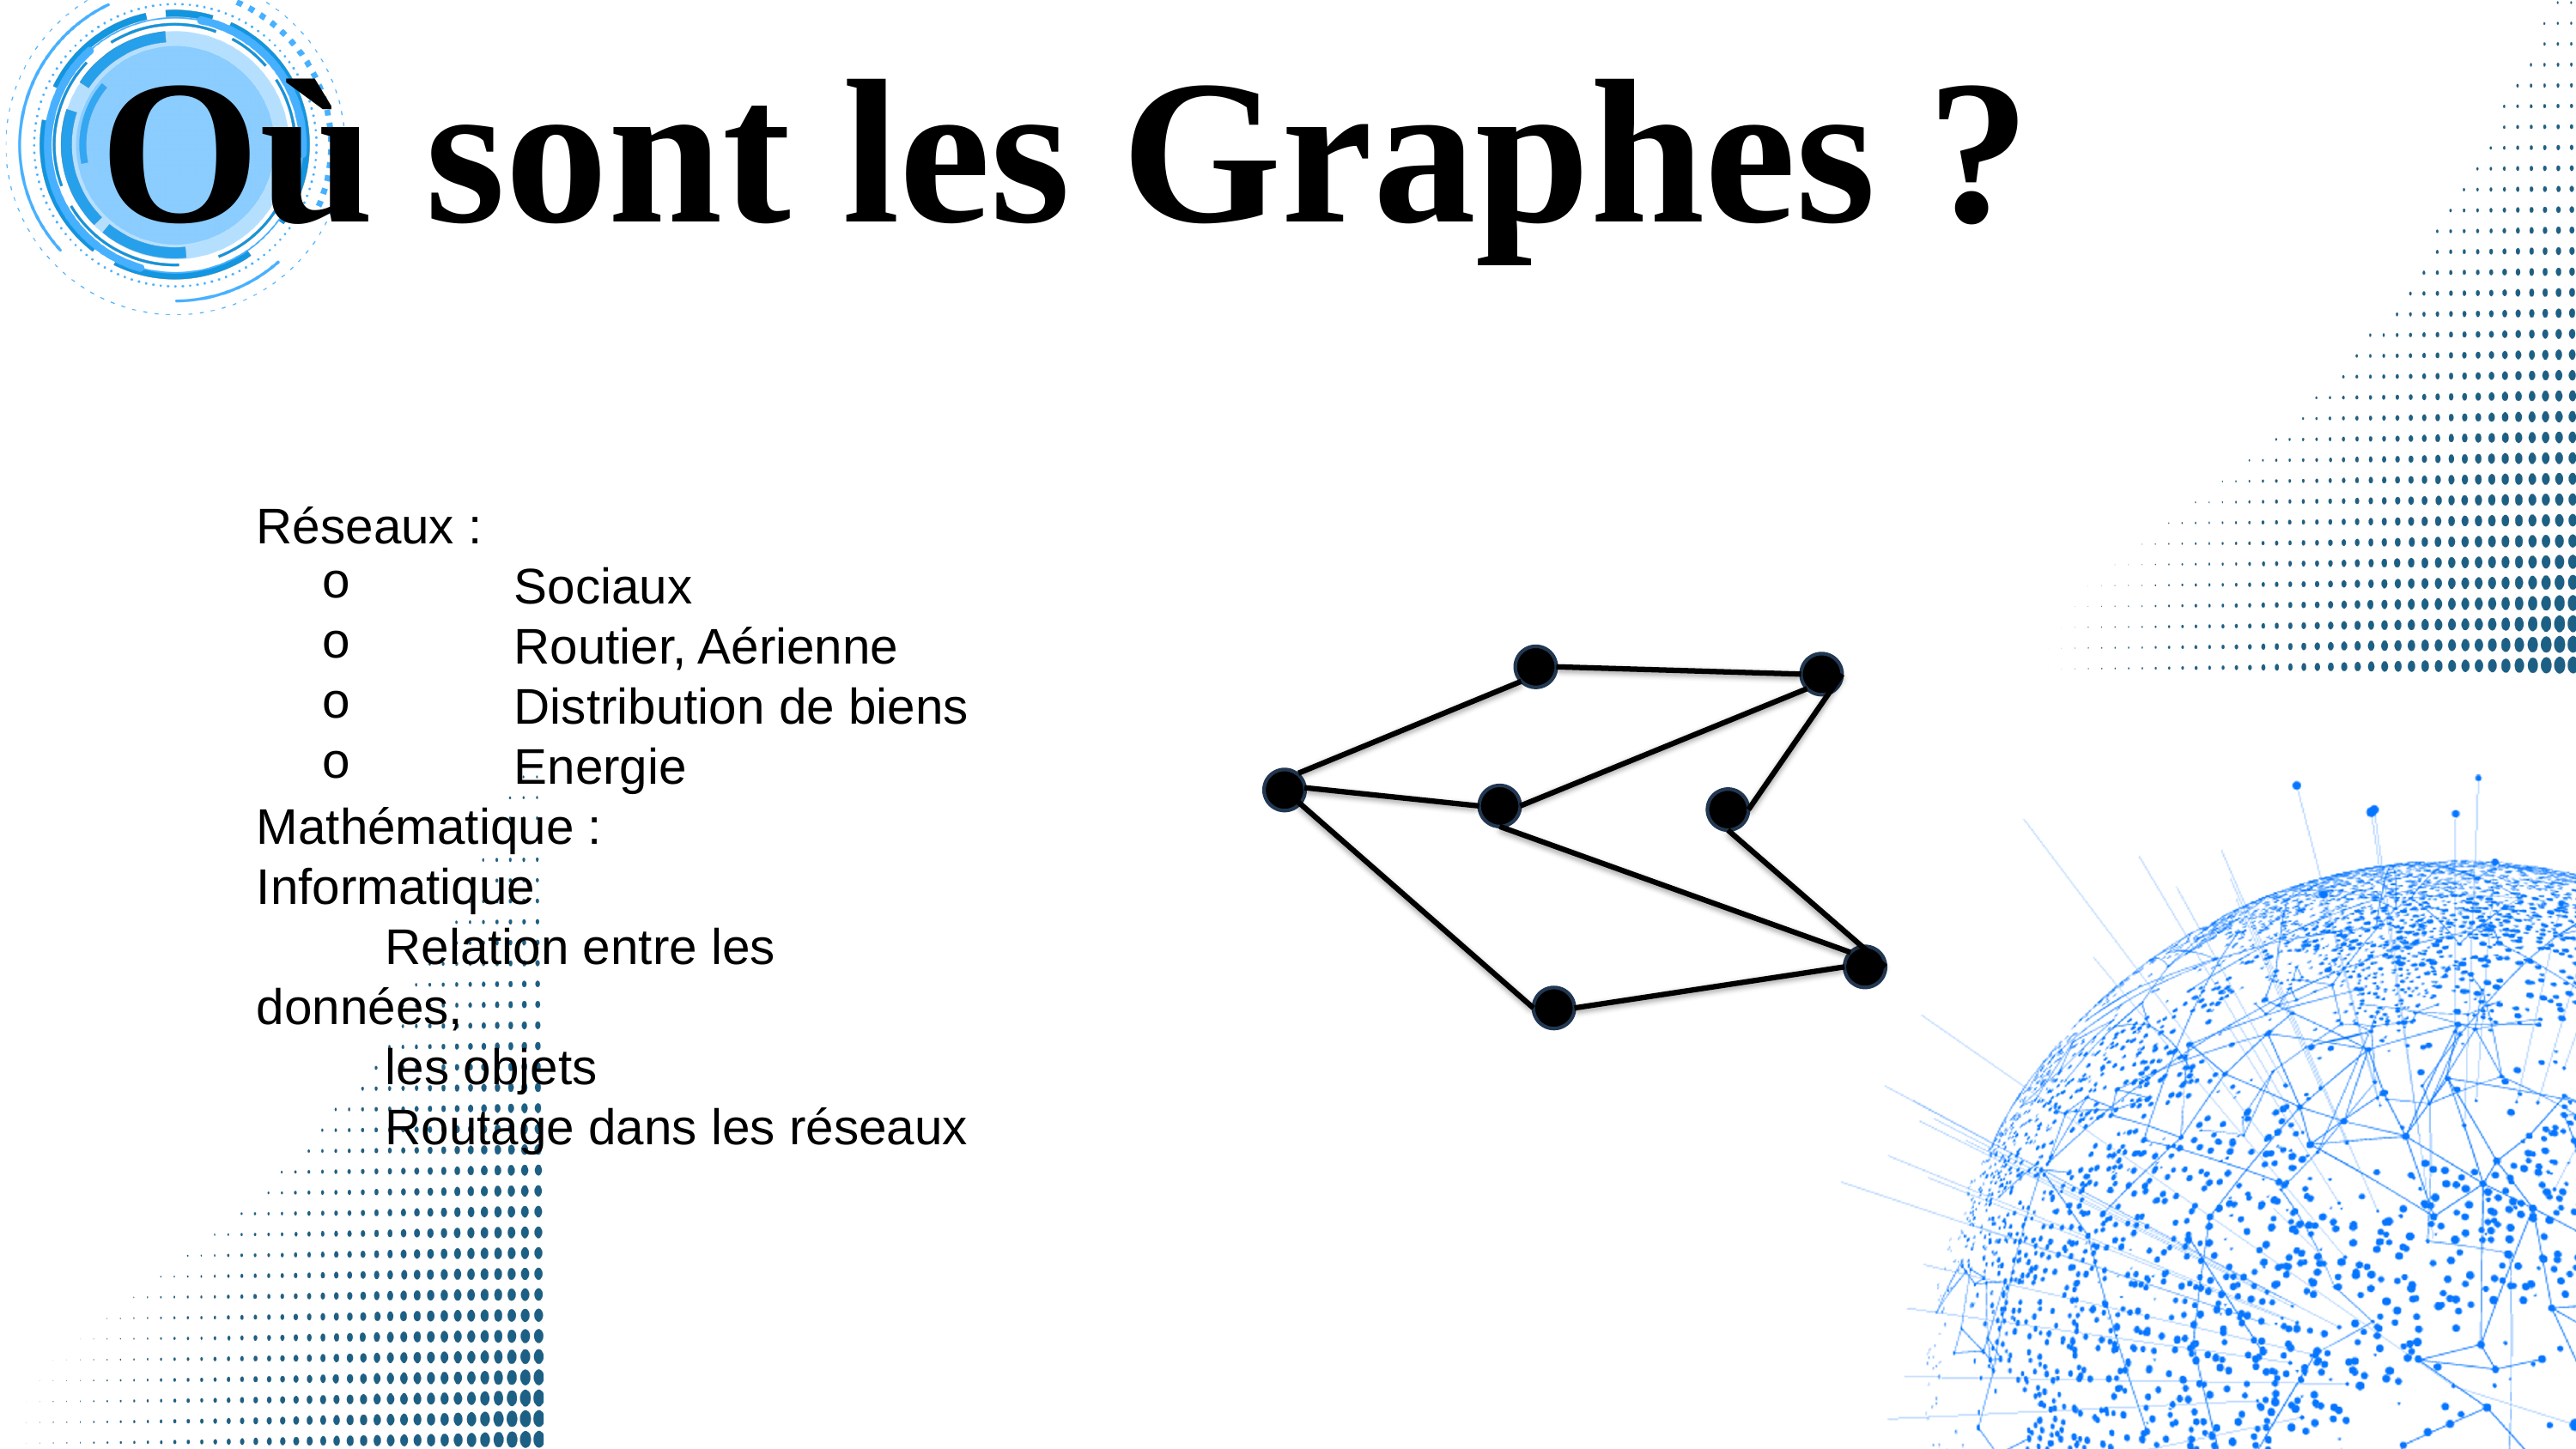

Où sont les Graphes ?

Réseaux :
	Sociaux
	Routier, Aérienne
	Distribution de biens
	Energie
Mathématique :
Informatique
	Relation entre les données,
	les objets
	Routage dans les réseaux